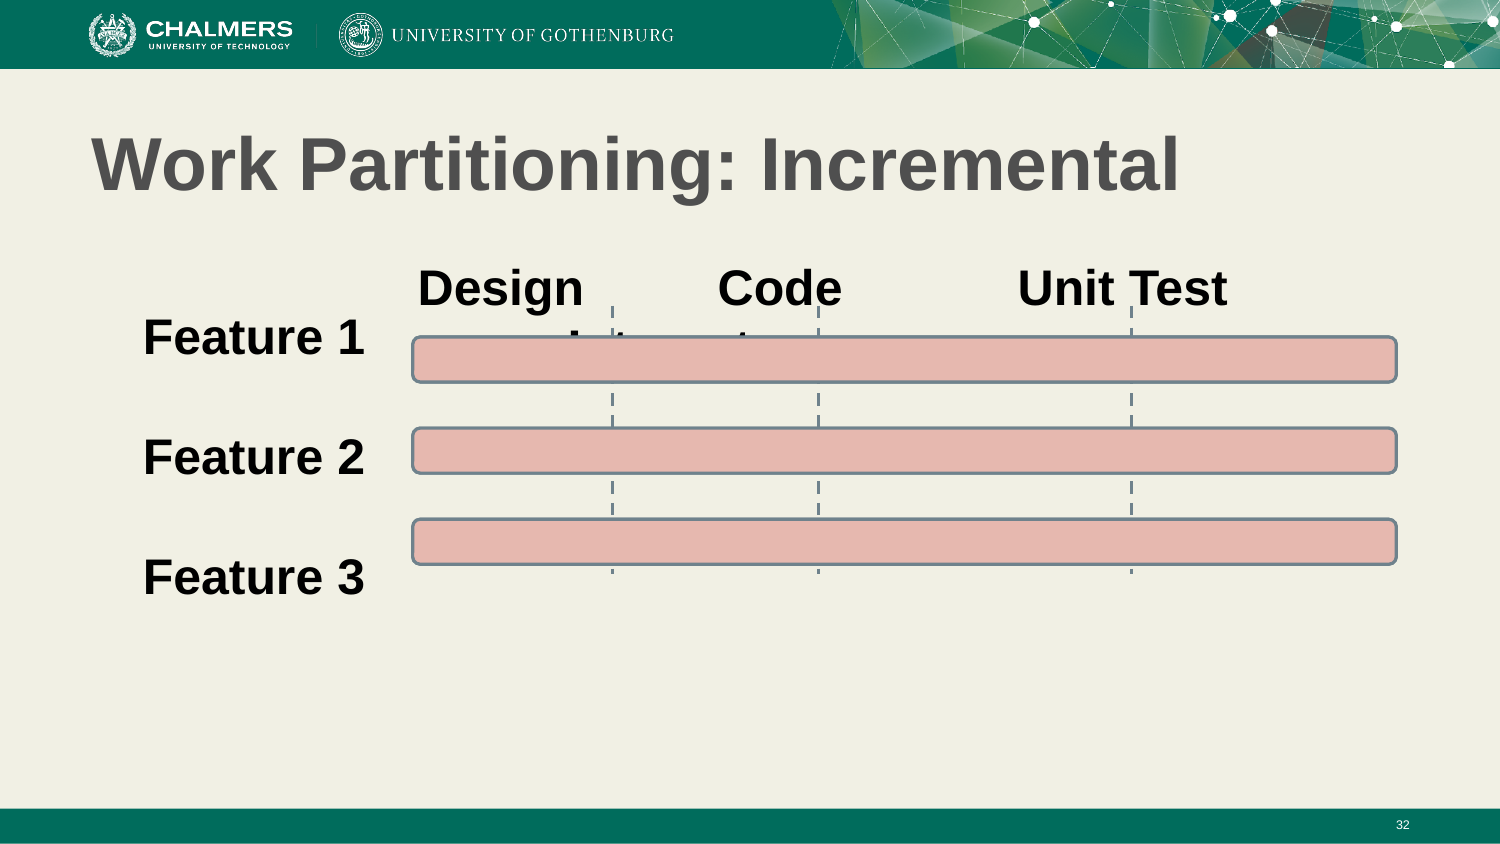

# Work Partitioning: Incremental
Design	Code		Unit Test		Integrate
Feature 1

Feature 2

Feature 3

32